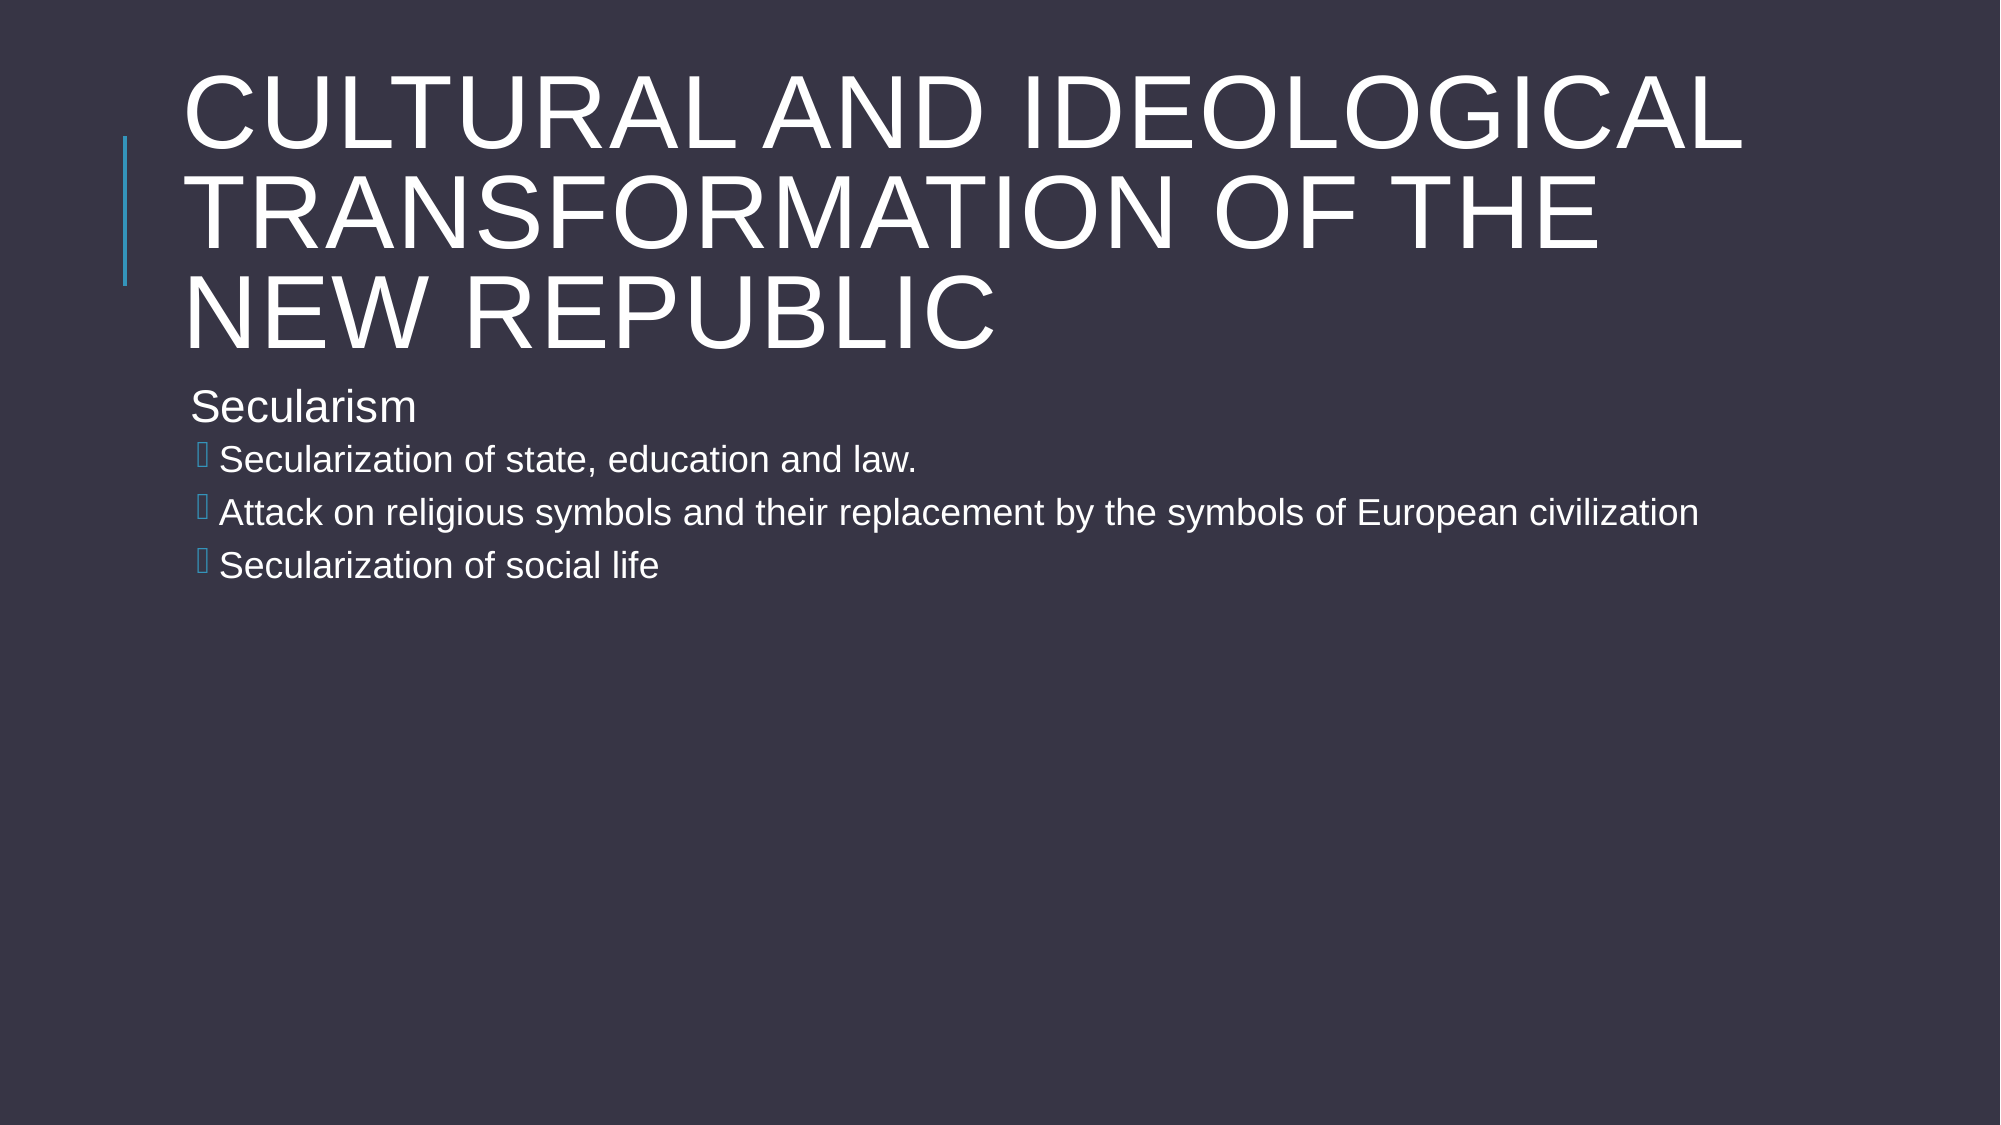

# Cultural and IdeologIcal TransformatIon of the New RepublIc
Secularism
Secularization of state, education and law.
Attack on religious symbols and their replacement by the symbols of European civilization
Secularization of social life